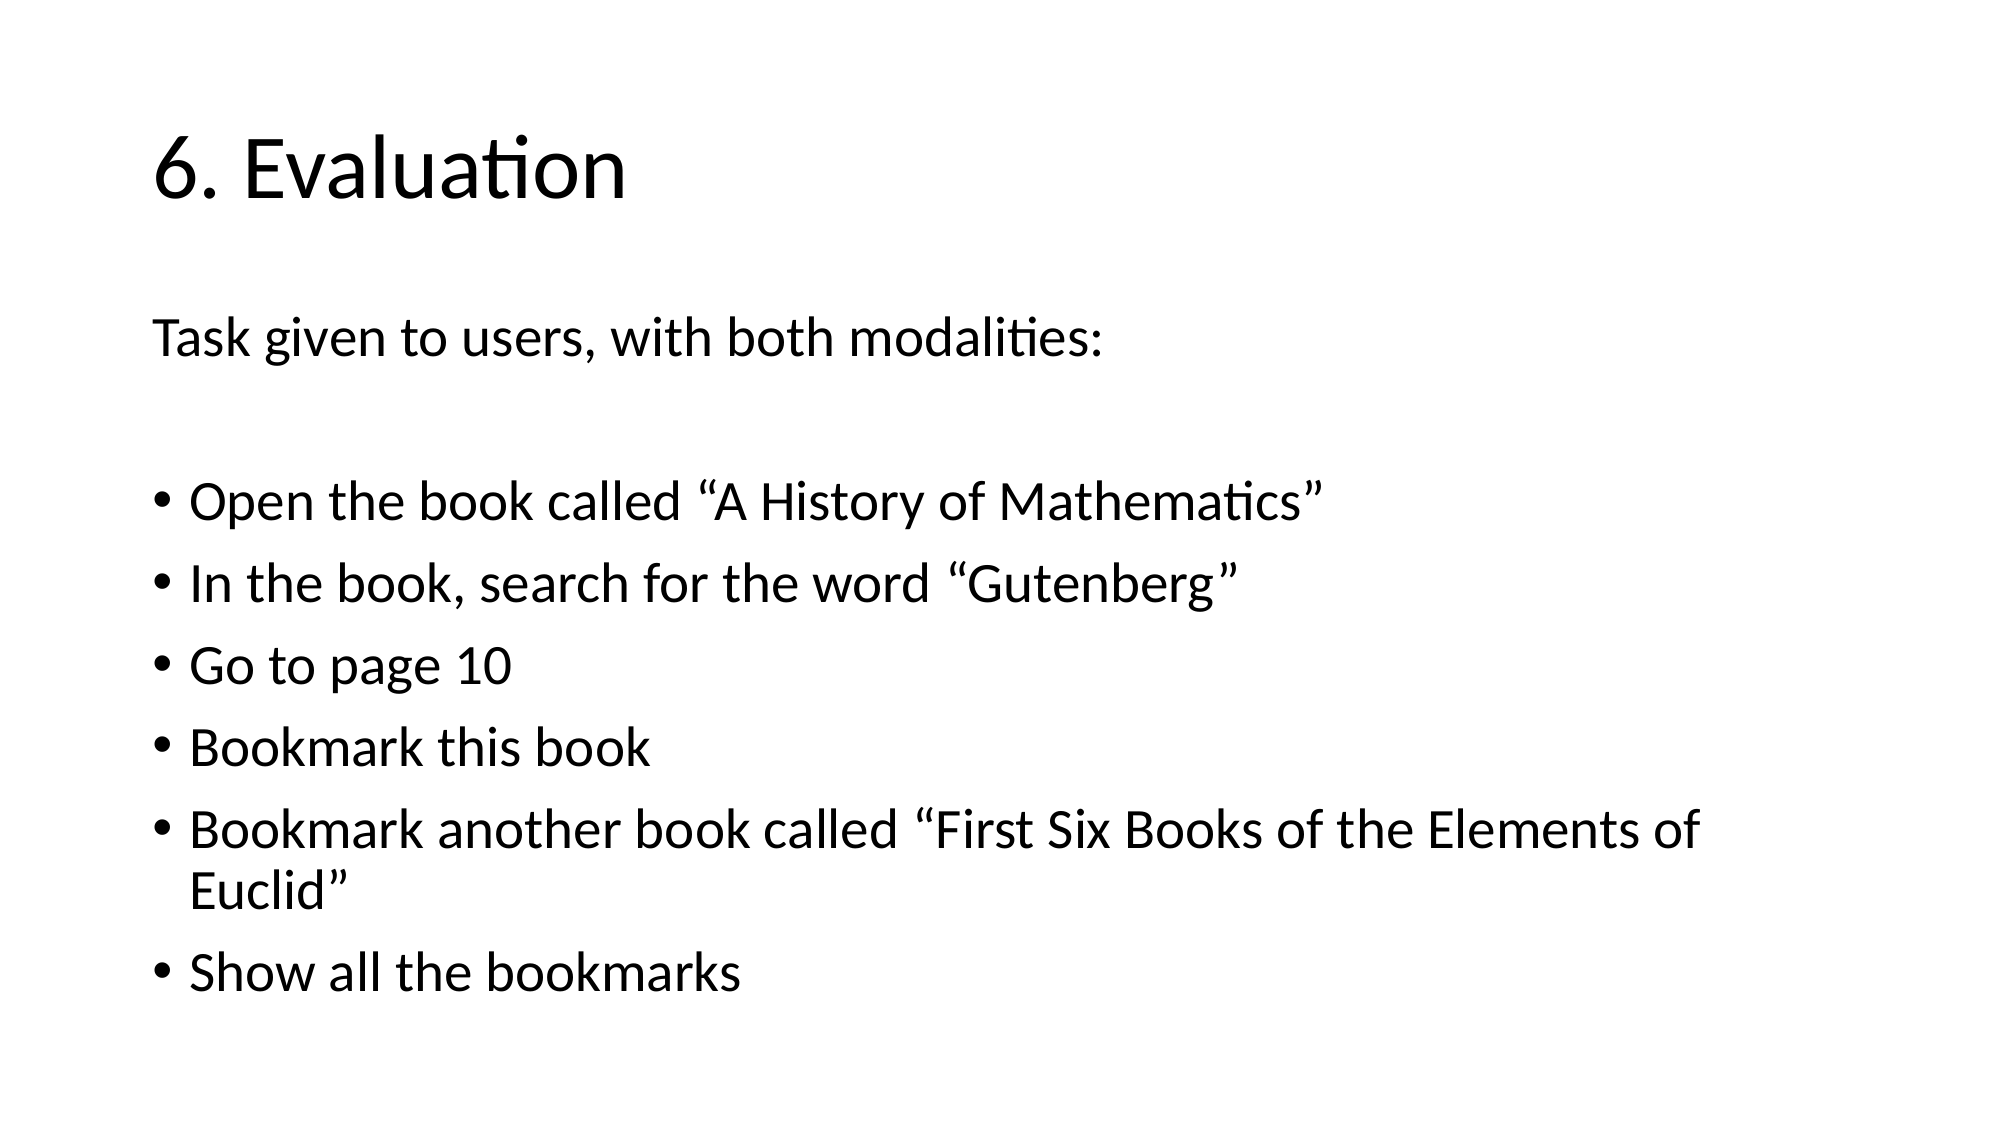

# 6. Evaluation
Task given to users, with both modalities:

Open the book called “A History of Mathematics”
In the book, search for the word “Gutenberg”
Go to page 10
Bookmark this book
Bookmark another book called “First Six Books of the Elements of Euclid”
Show all the bookmarks